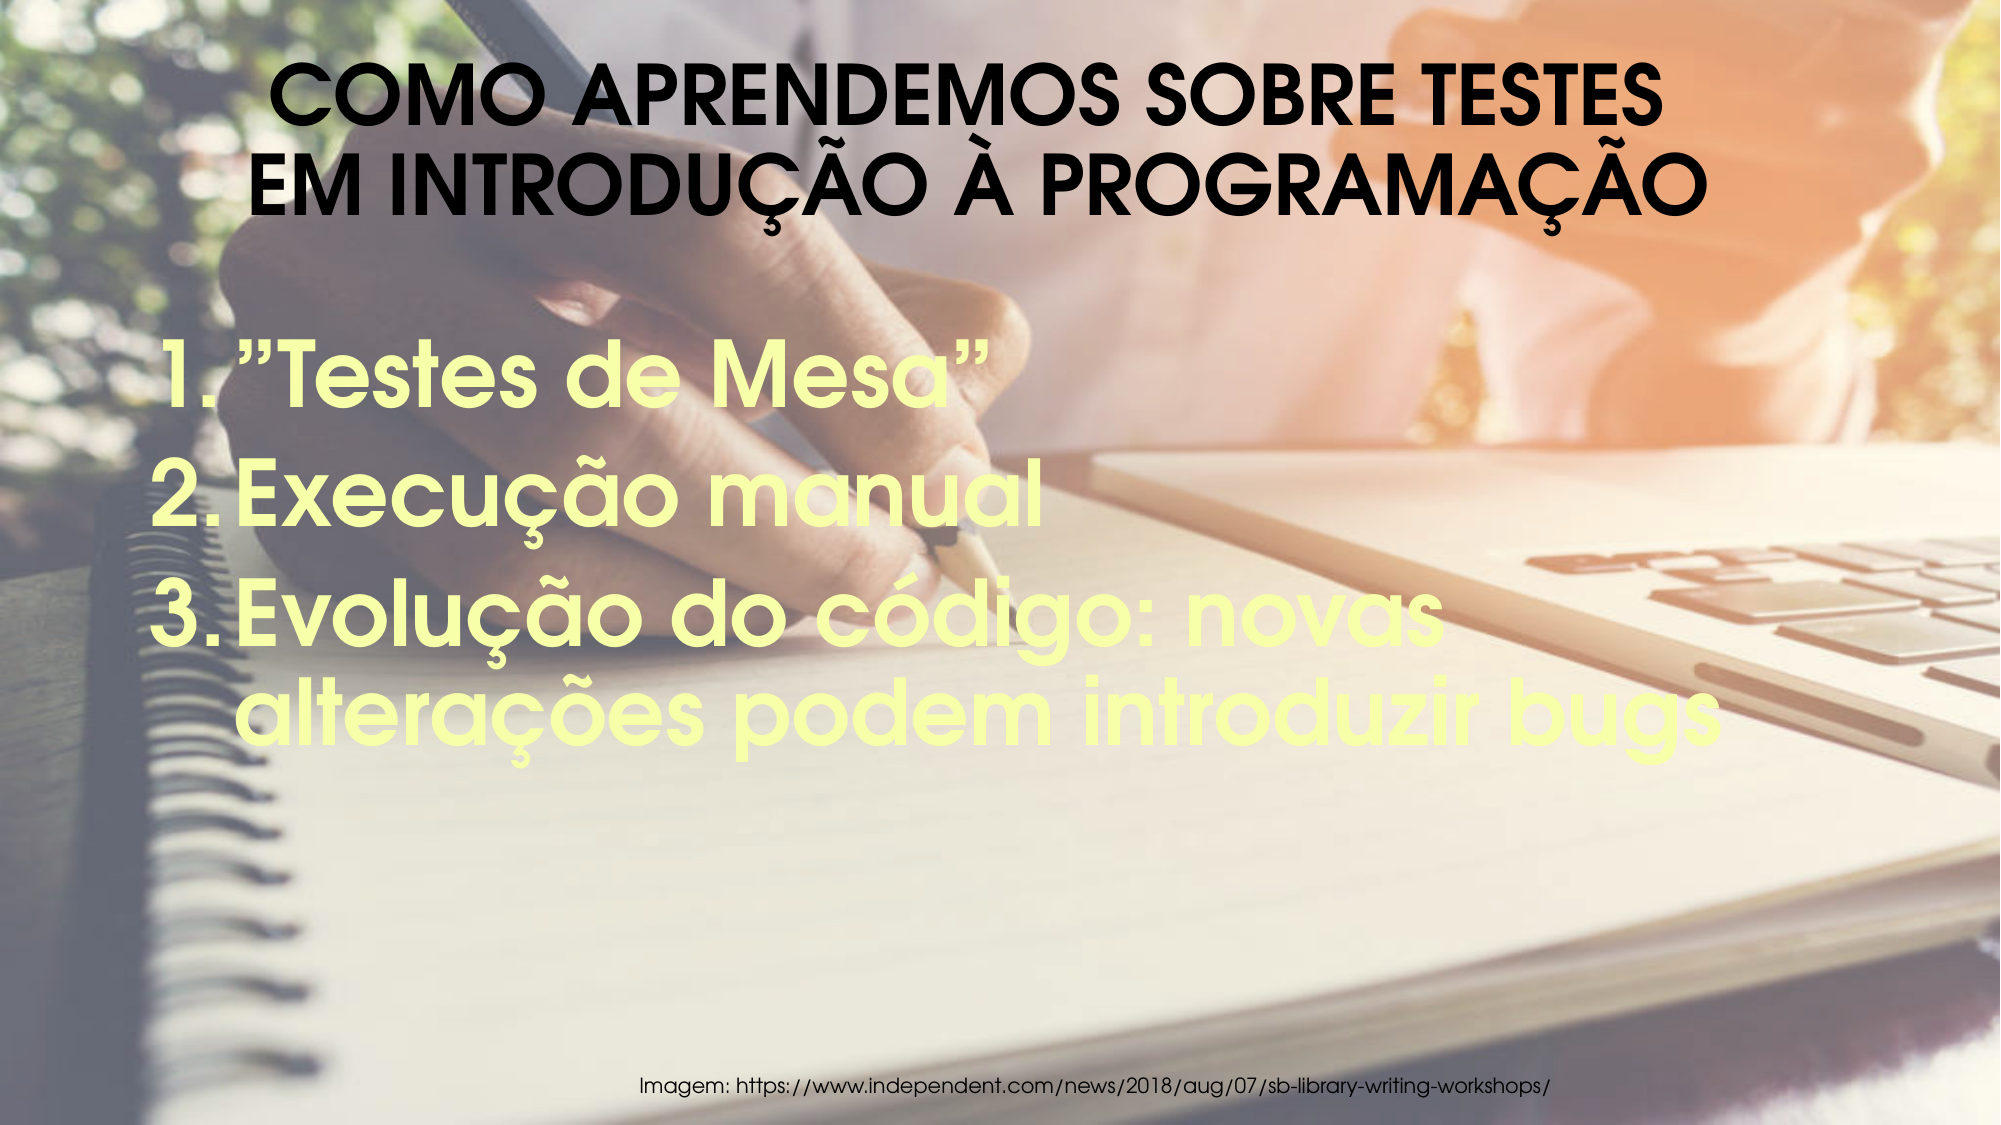

# Como aprendemos sobre testes em introdução à programação
”Testes de Mesa”
Execução manual
Evolução do código: novas alterações podem introduzir bugs
Imagem: https://www.independent.com/news/2018/aug/07/sb-library-writing-workshops/